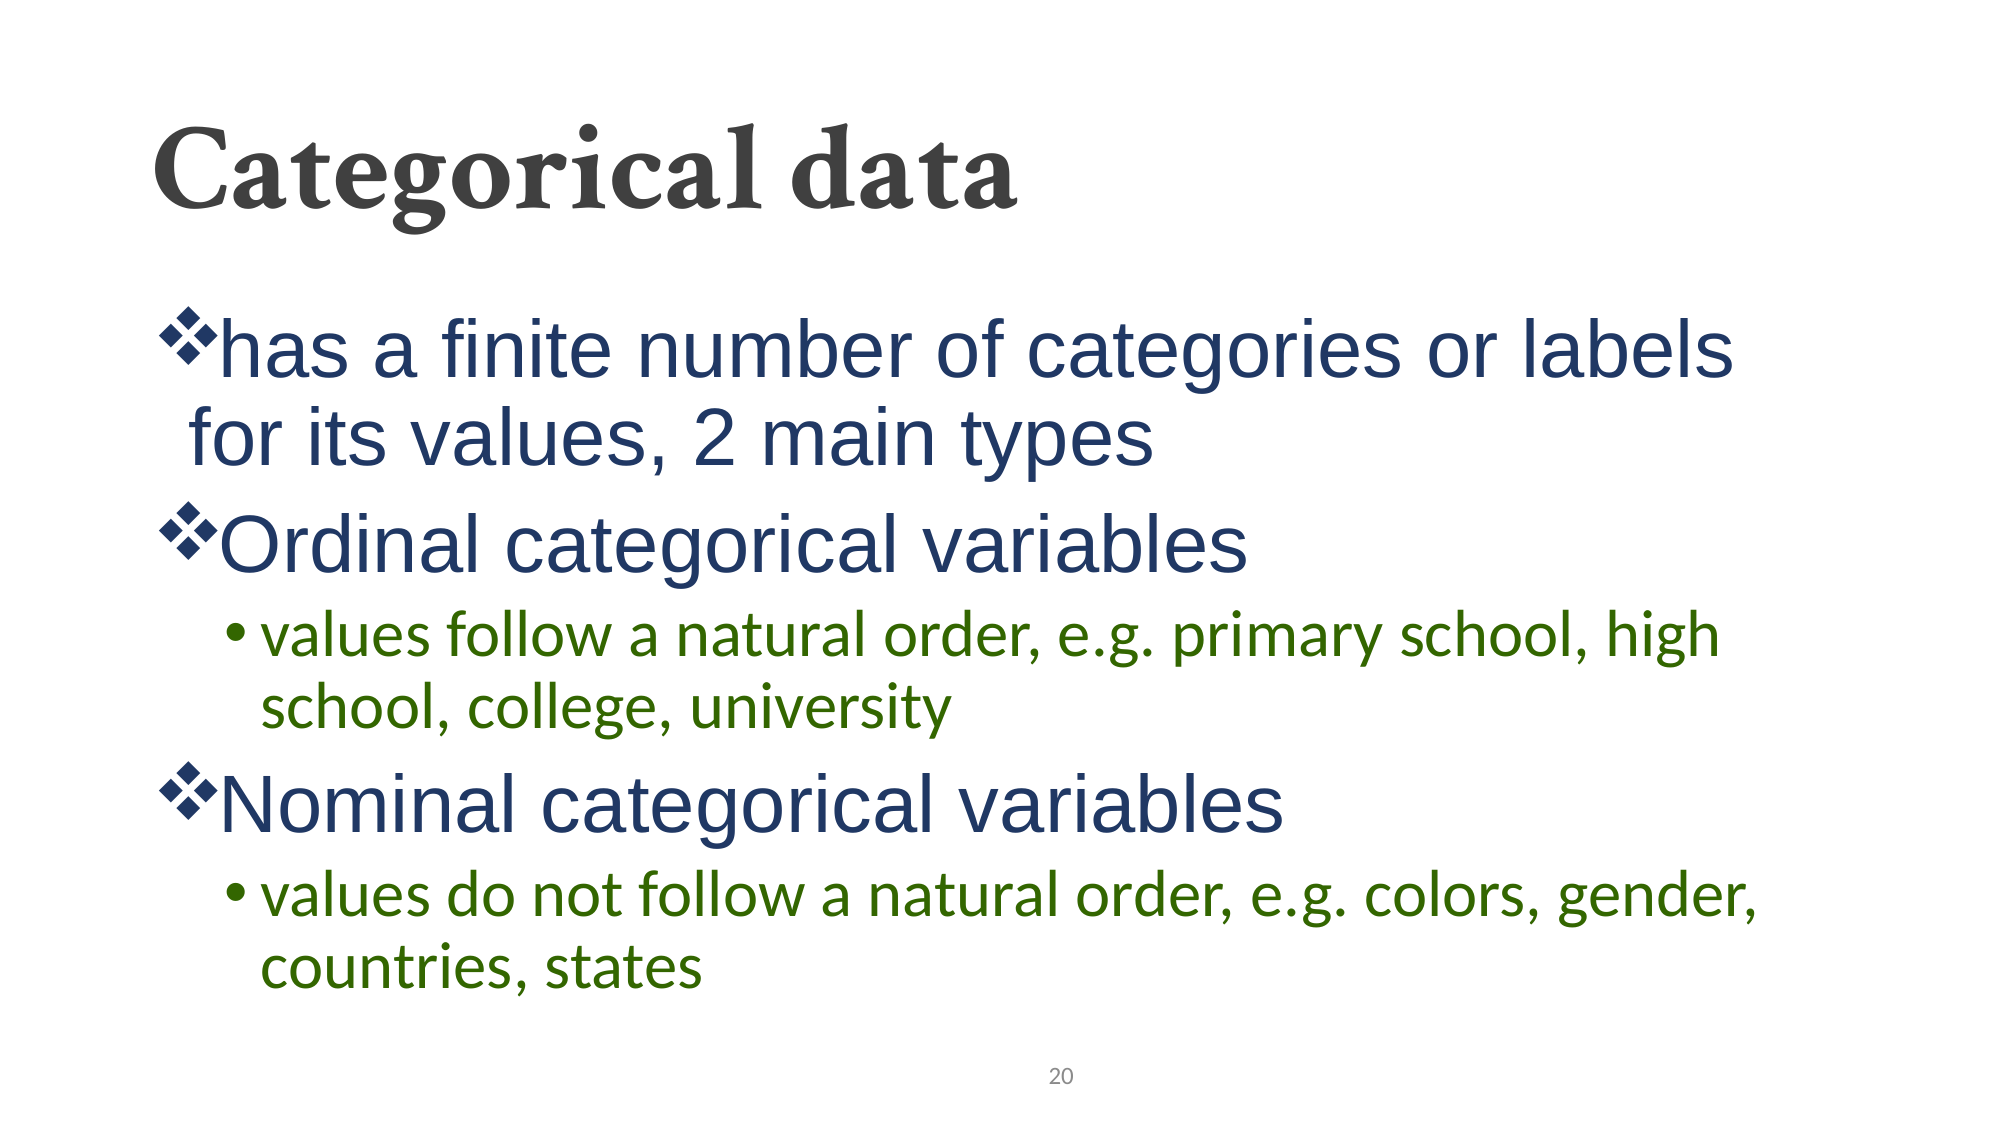

# Categorical data
has a finite number of categories or labels for its values, 2 main types
Ordinal categorical variables
values follow a natural order, e.g. primary school, high school, college, university
Nominal categorical variables
values do not follow a natural order, e.g. colors, gender, countries, states
20